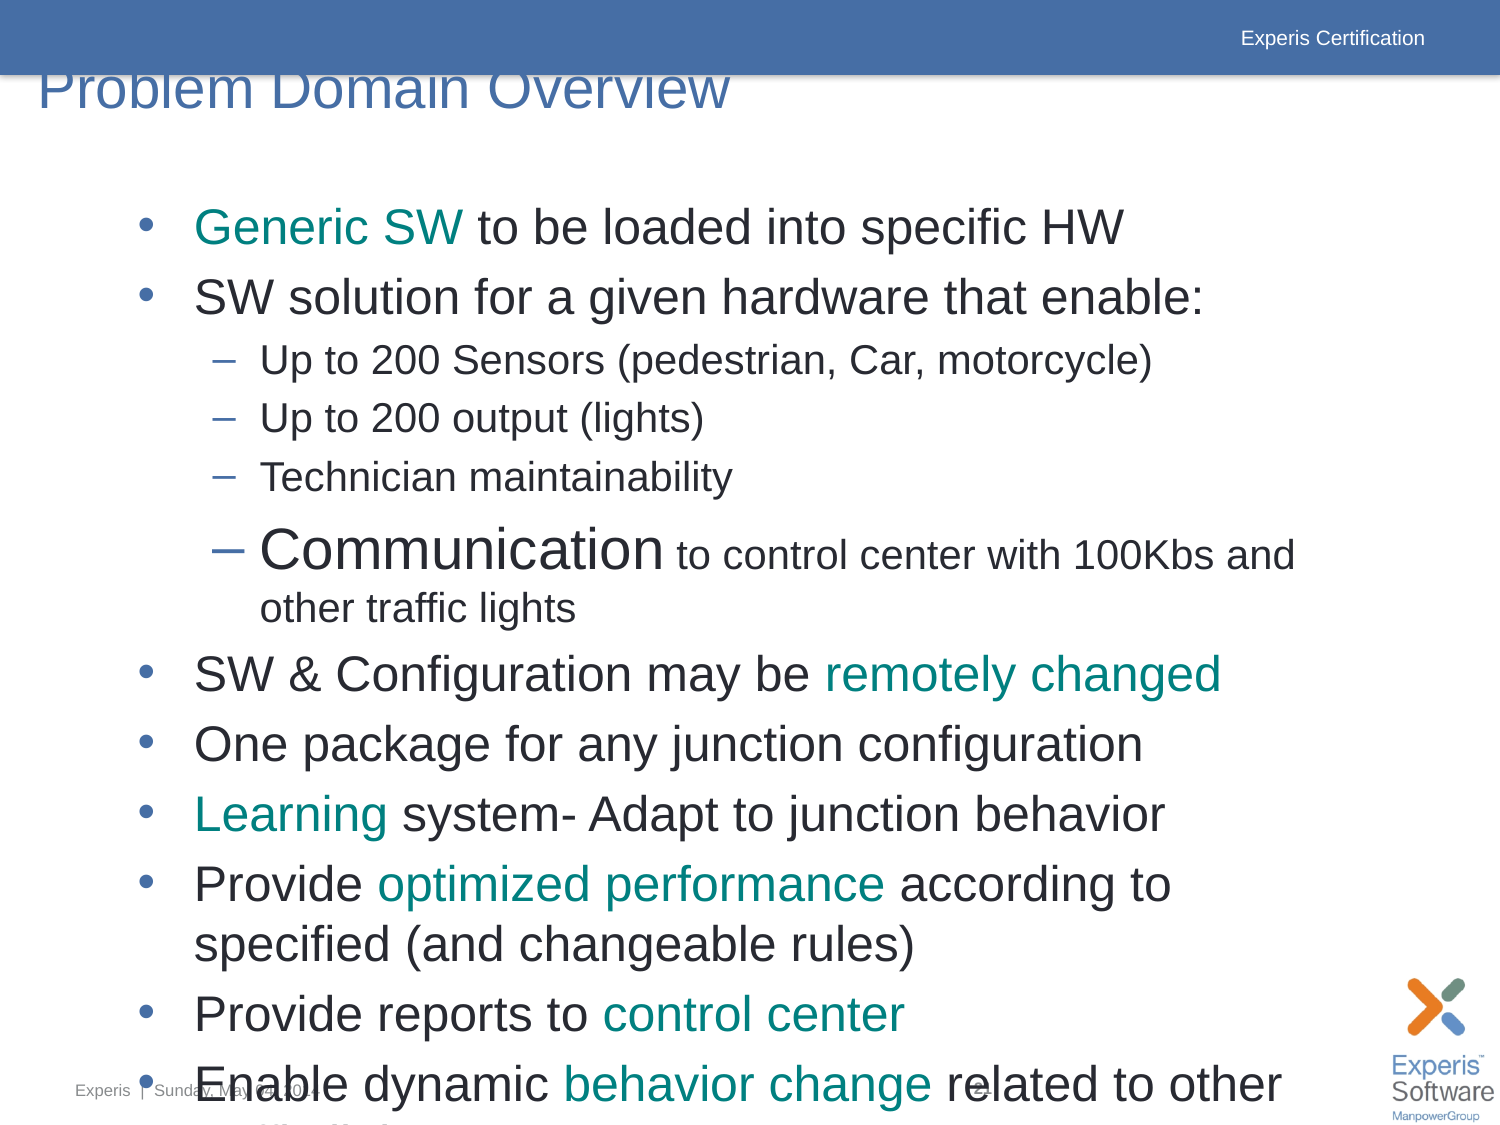

# Problem Domain Overview
Generic SW to be loaded into specific HW
SW solution for a given hardware that enable:
Up to 200 Sensors (pedestrian, Car, motorcycle)
Up to 200 output (lights)
Technician maintainability
Communication to control center with 100Kbs and other traffic lights
SW & Configuration may be remotely changed
One package for any junction configuration
Learning system- Adapt to junction behavior
Provide optimized performance according to specified (and changeable rules)
Provide reports to control center
Enable dynamic behavior change related to other traffic lights.